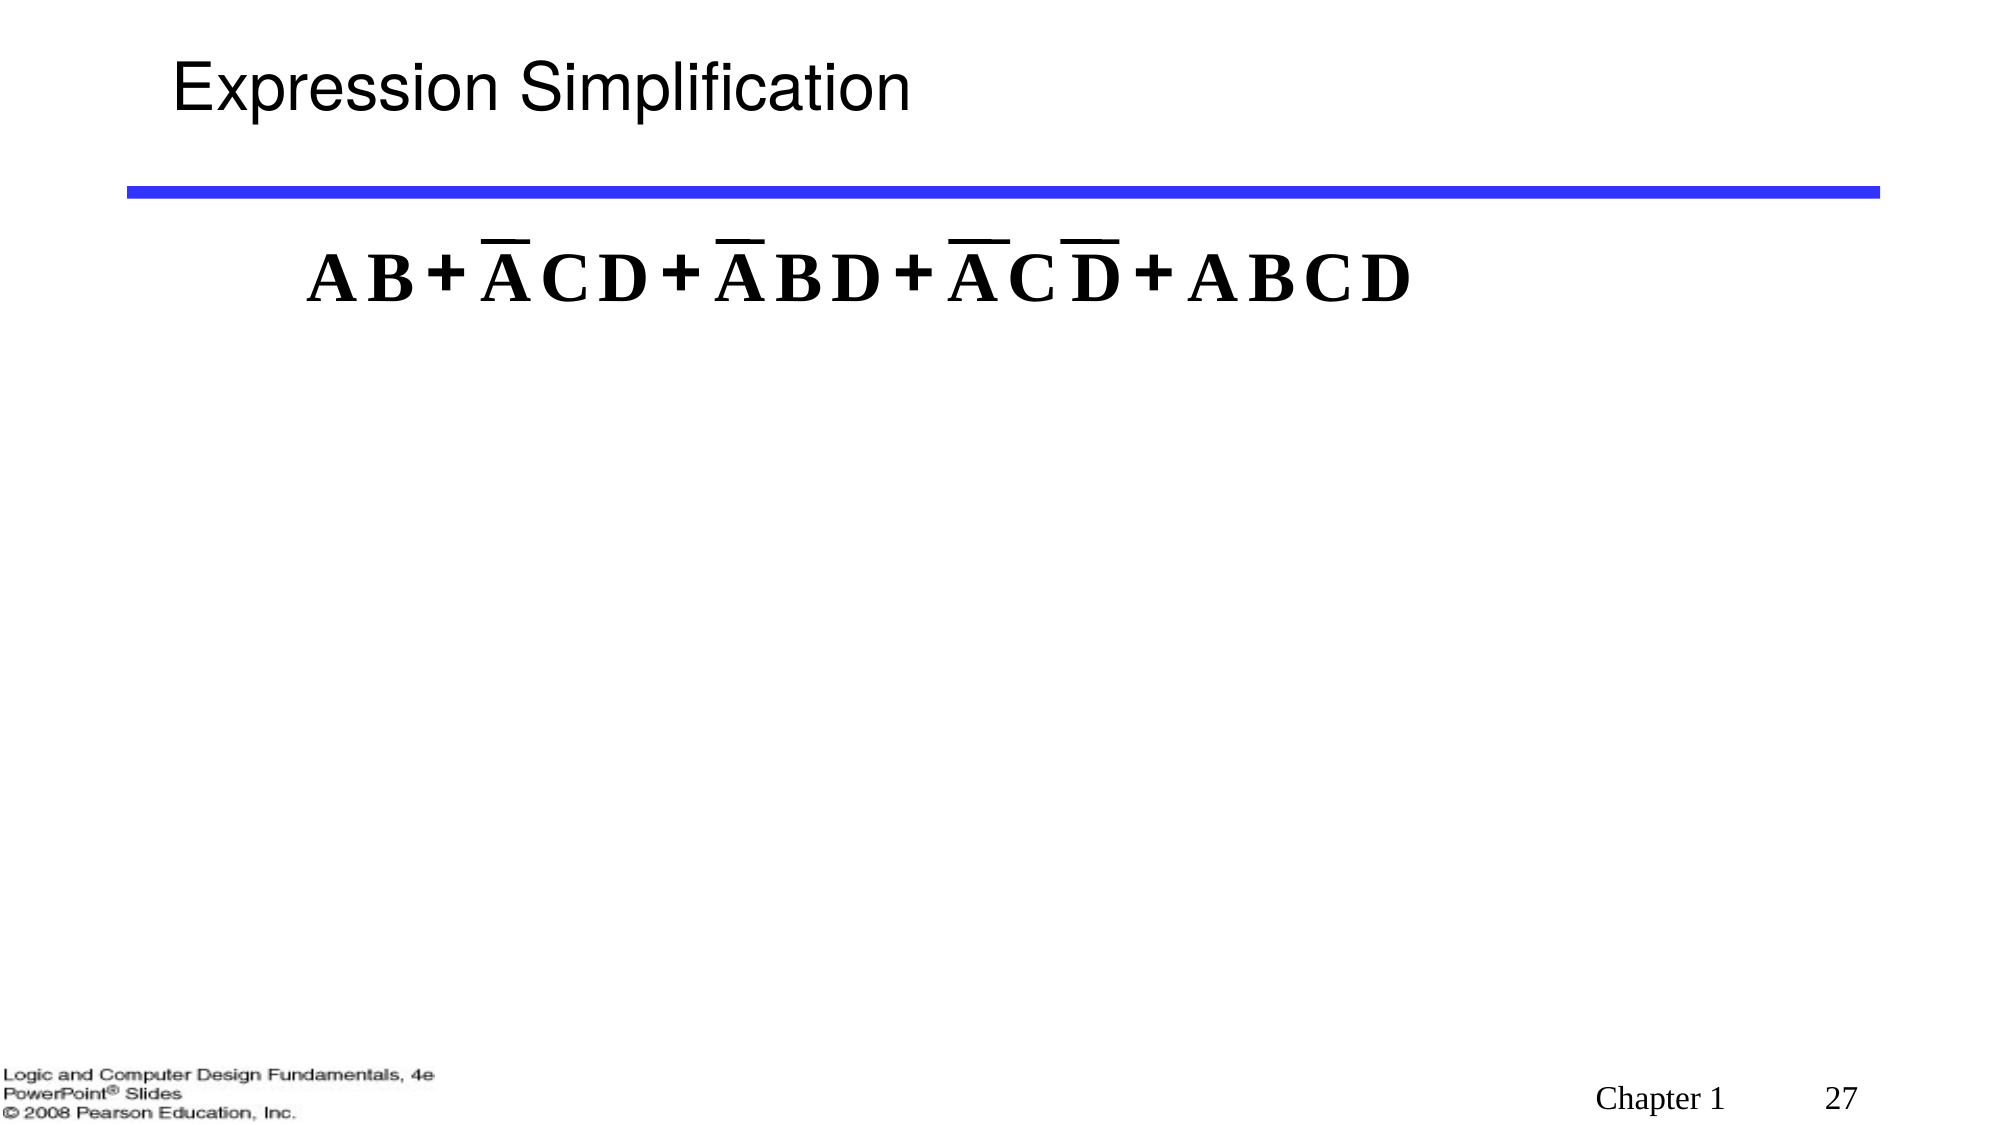

# Expression Simplification
+
+
+
+
A
B
A
C
D
A
B
D
A
C
D
A
B
C
D

Chapter 1            27